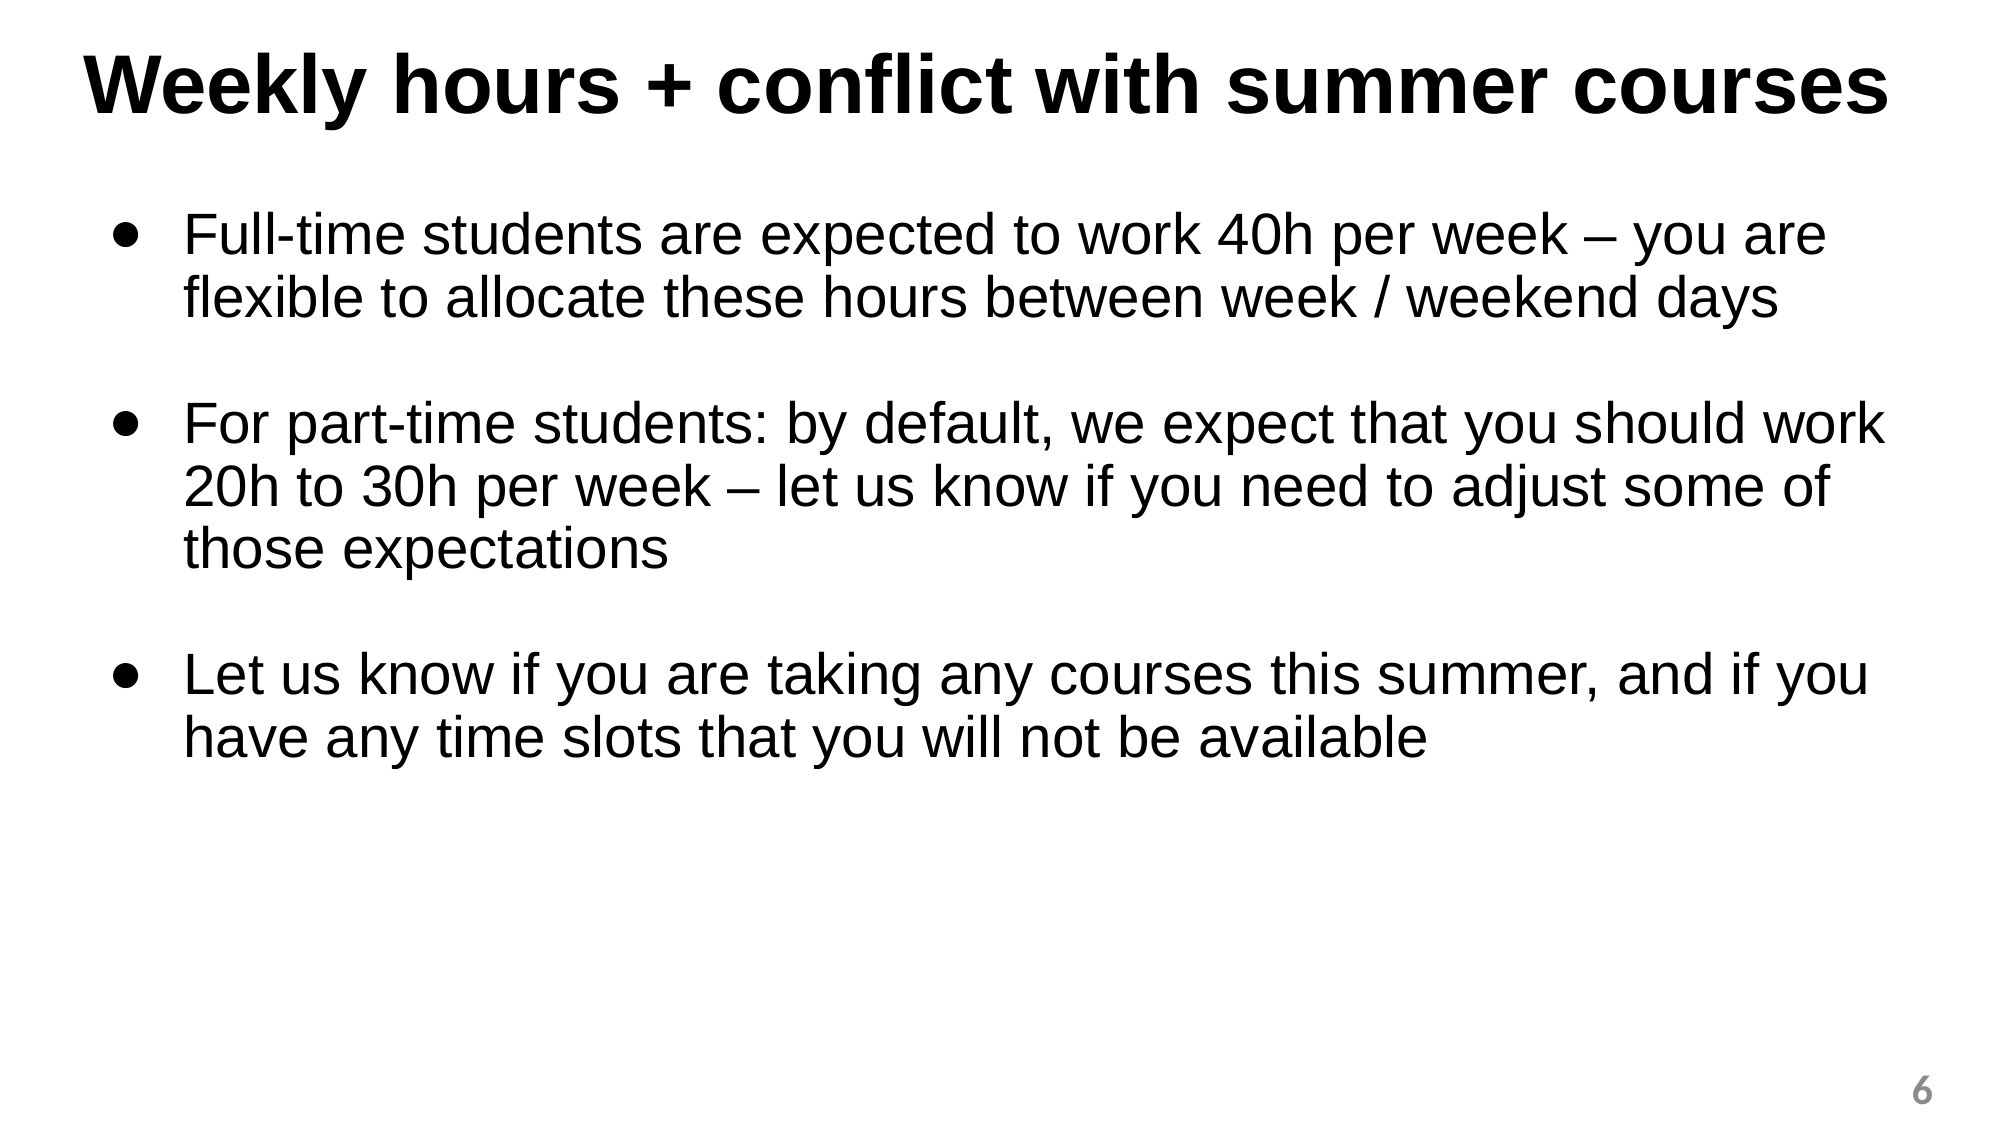

# Weekly hours + conflict with summer courses
Full-time students are expected to work 40h per week – you are flexible to allocate these hours between week / weekend days

For part-time students: by default, we expect that you should work 20h to 30h per week – let us know if you need to adjust some of those expectations

Let us know if you are taking any courses this summer, and if you have any time slots that you will not be available

6